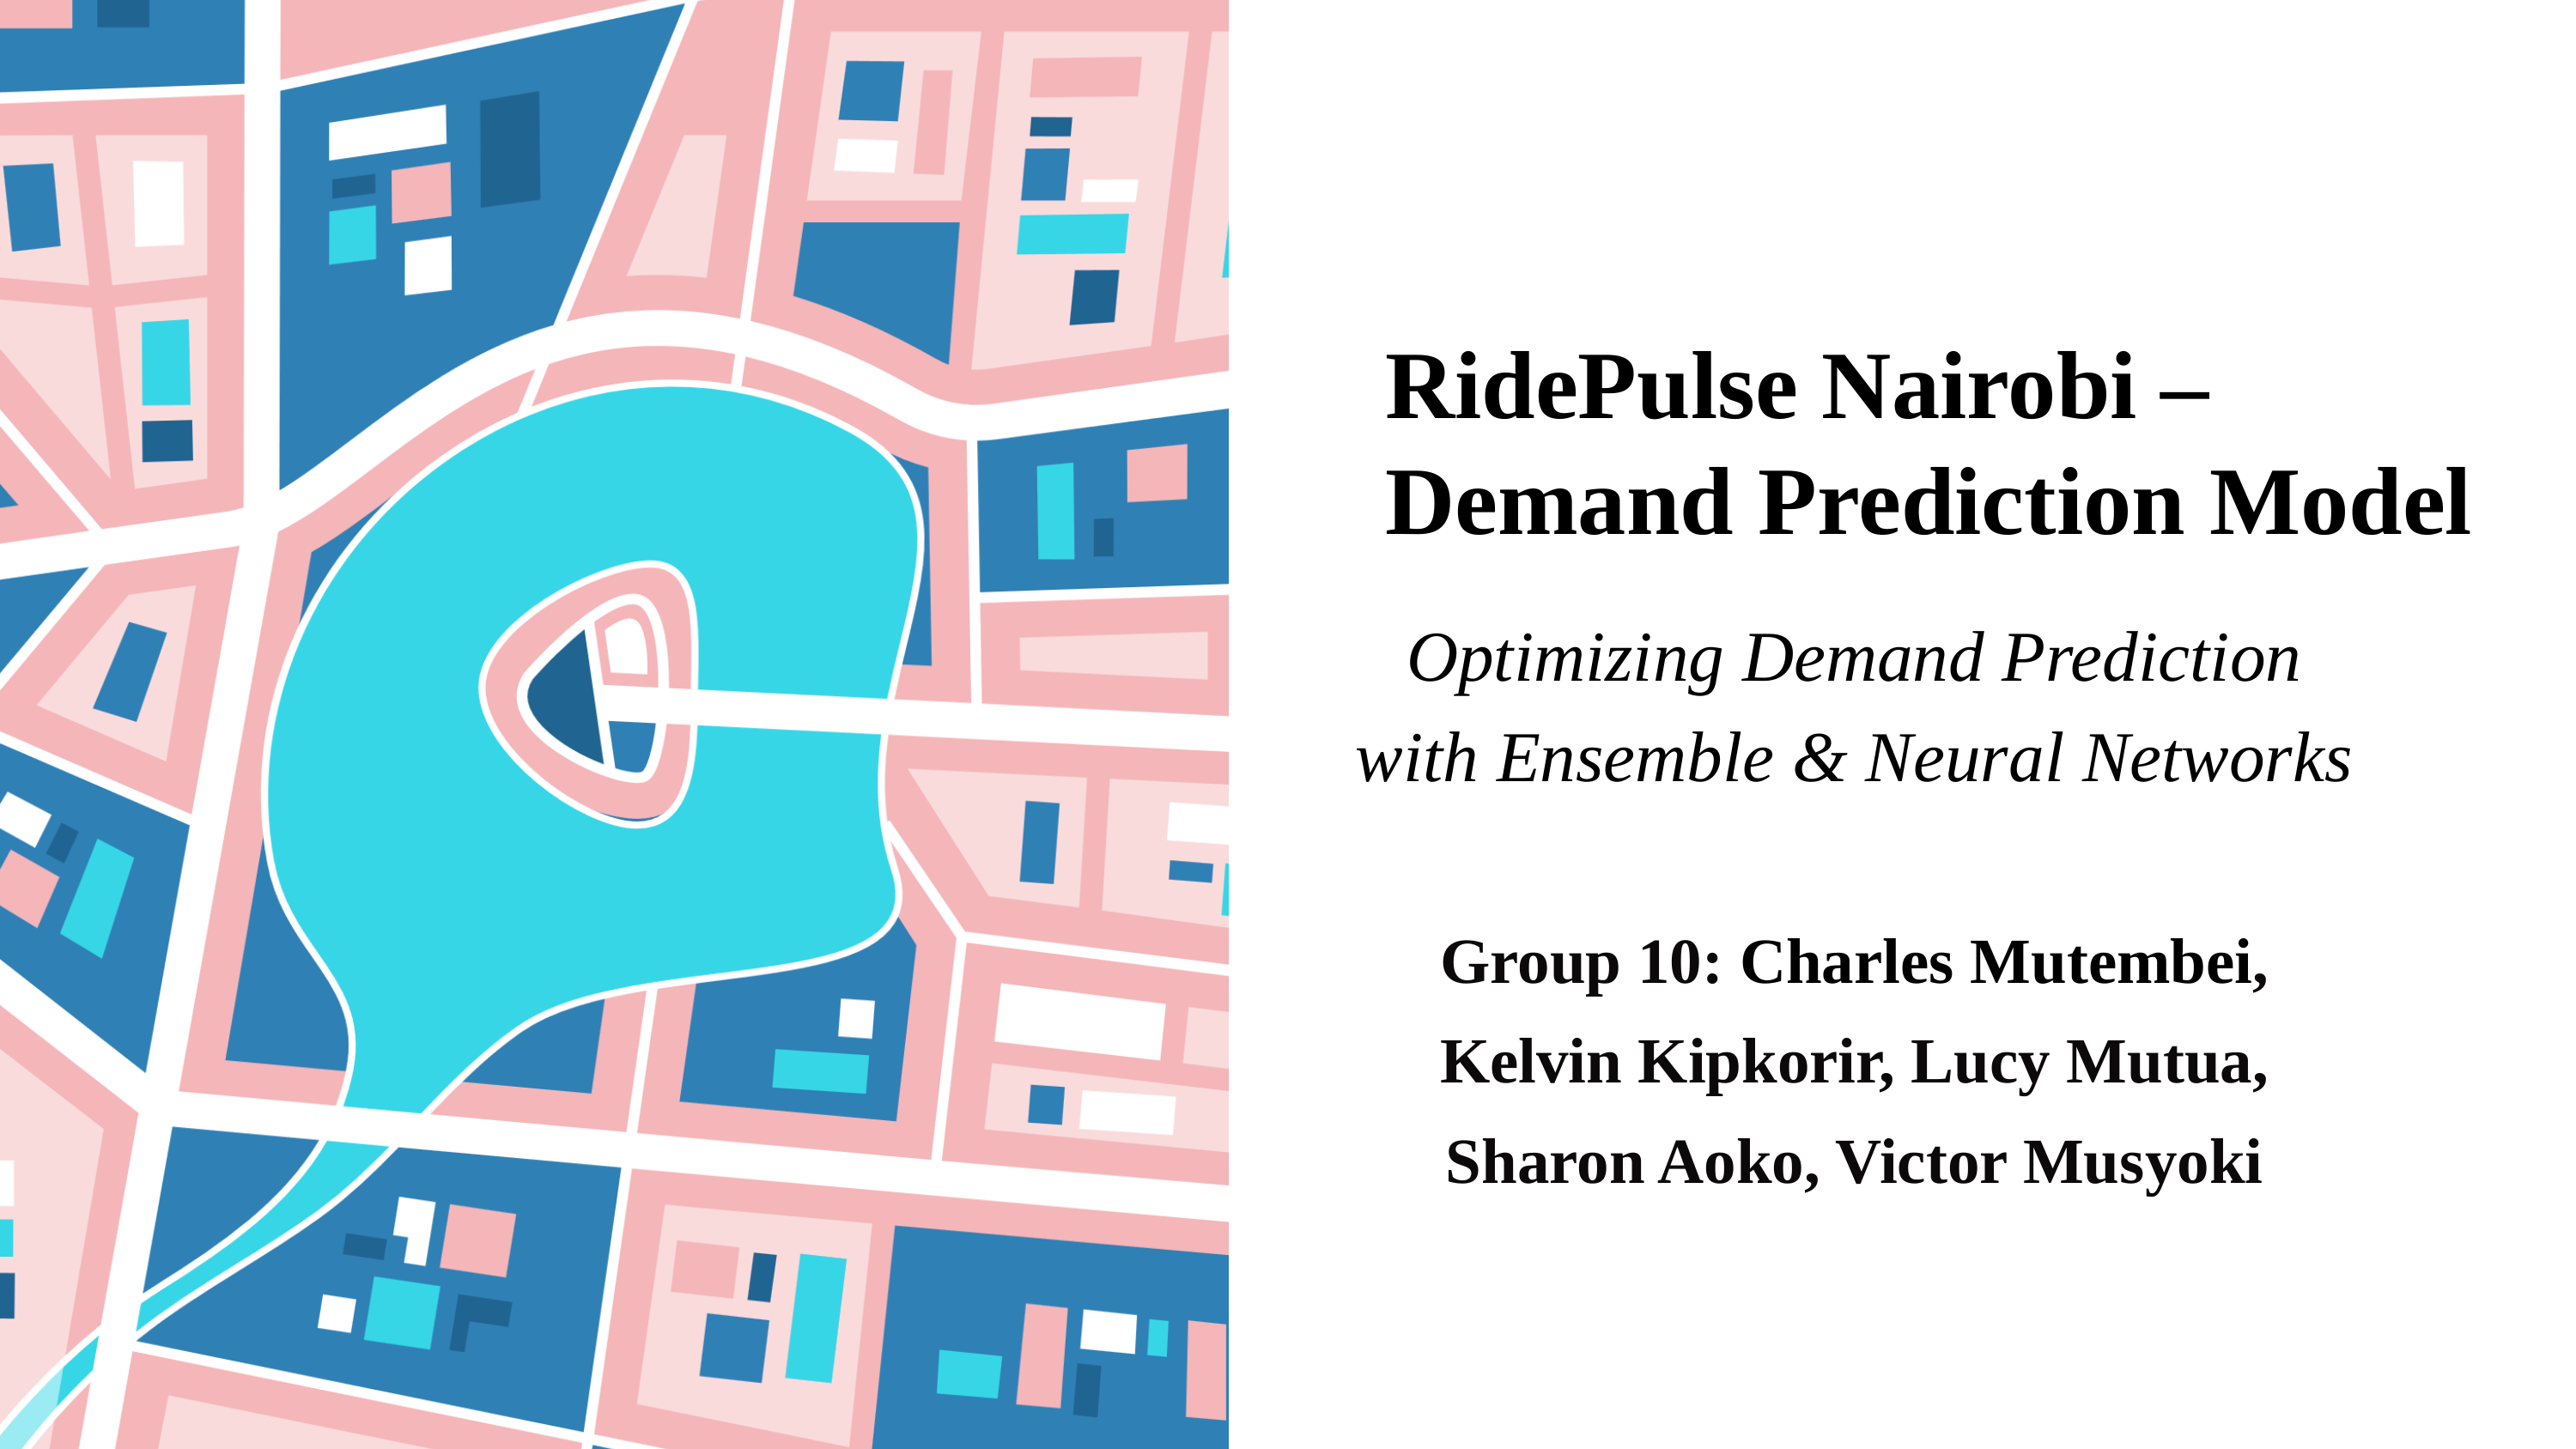

RidePulse Nairobi – Demand Prediction Model
Optimizing Demand Prediction with Ensemble & Neural Networks

Group 10: Charles Mutembei, Kelvin Kipkorir, Lucy Mutua, Sharon Aoko, Victor Musyoki